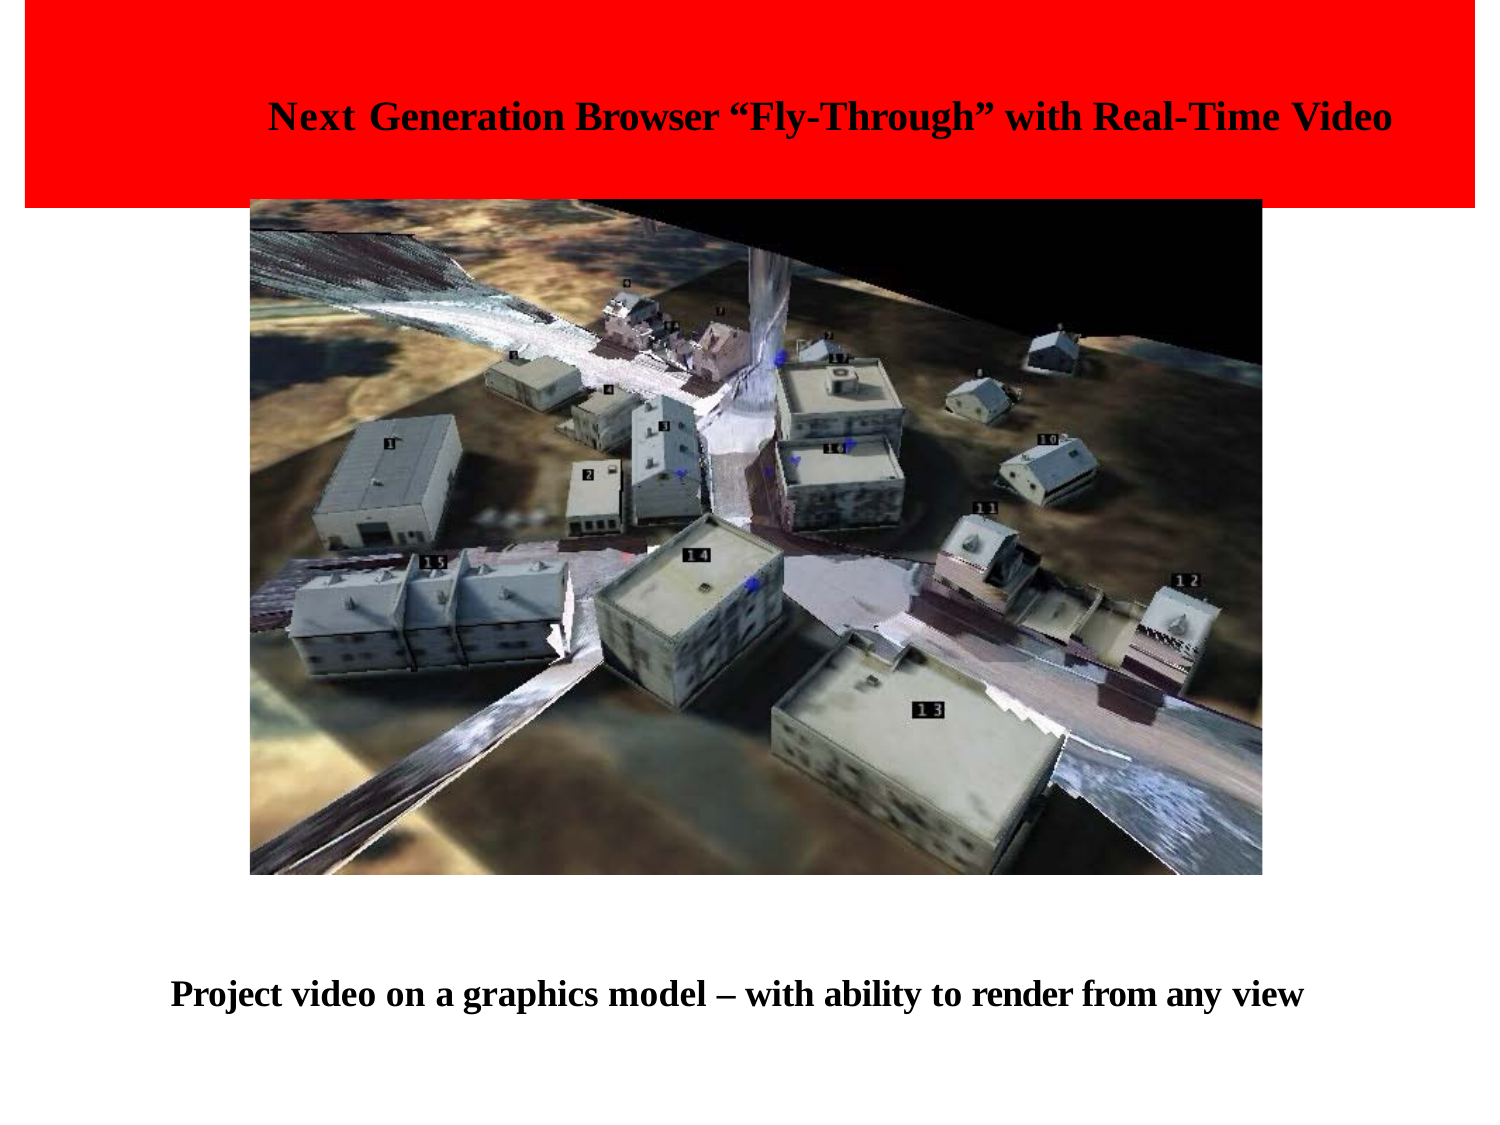

# Next Generation Browser “Fly-Through” with Real-Time Video

Project video on a graphics model – with ability to render from any view